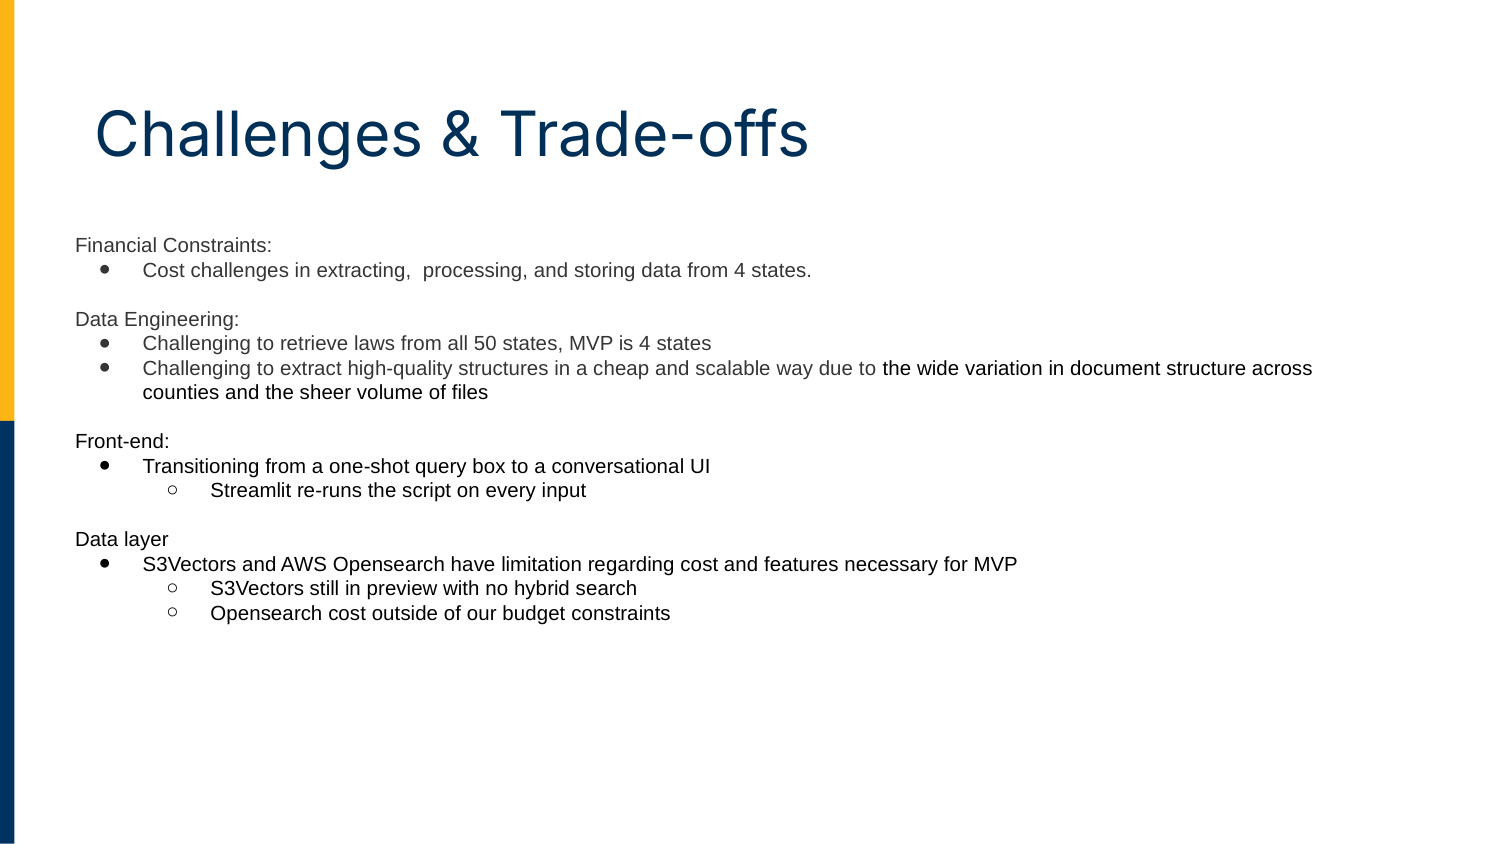

Challenges & Trade-offs

Financial Constraints:
Cost challenges in extracting,  processing, and storing data from 4 states.

Data Engineering:
Challenging to retrieve laws from all 50 states, MVP is 4 states
Challenging to extract high-quality structures in a cheap and scalable way due to the wide variation in document structure across counties and the sheer volume of files

Front-end:
Transitioning from a one-shot query box to a conversational UI
Streamlit re-runs the script on every input

Data layer
S3Vectors and AWS Opensearch have limitation regarding cost and features necessary for MVP
S3Vectors still in preview with no hybrid search
Opensearch cost outside of our budget constraints